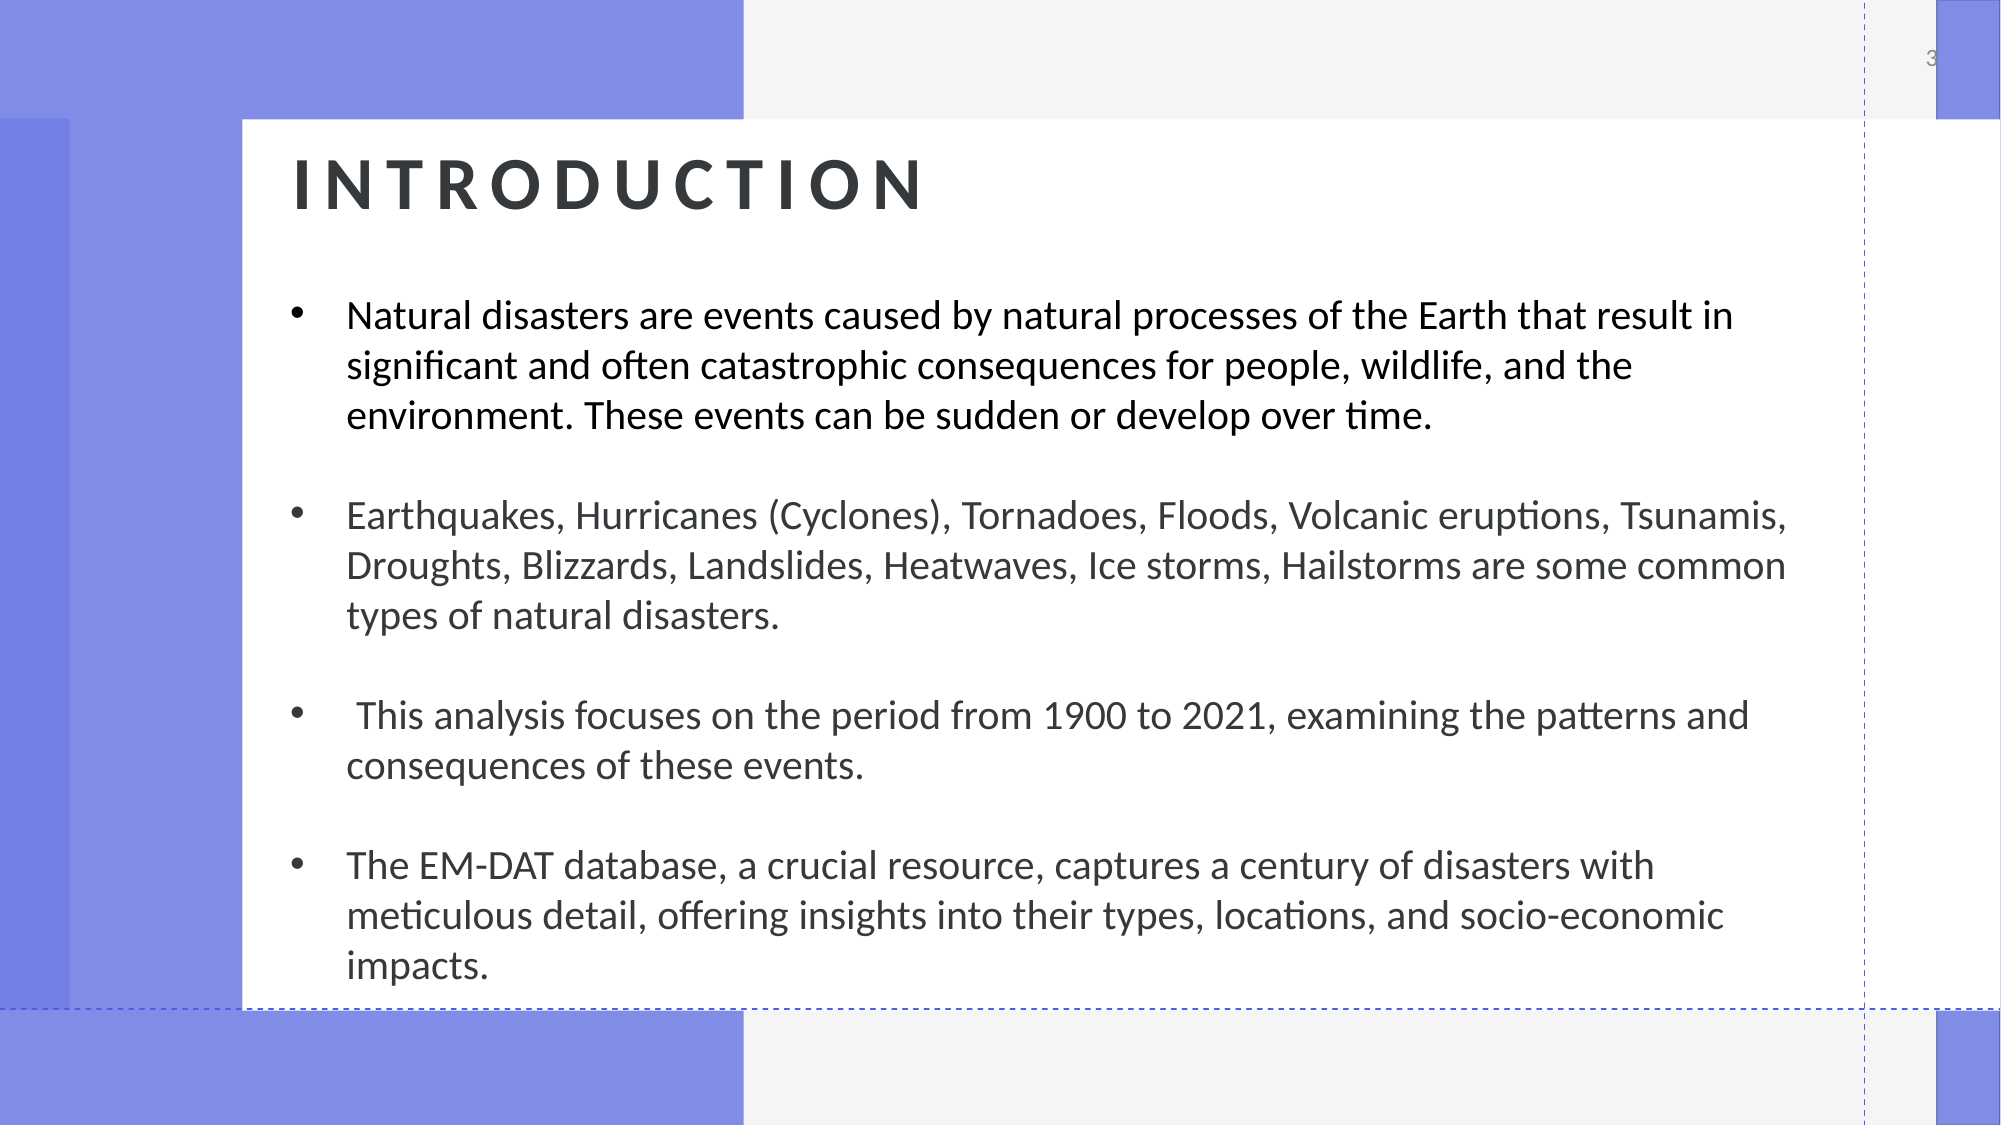

3

# INTRODUCTION
Natural disasters are events caused by natural processes of the Earth that result in significant and often catastrophic consequences for people, wildlife, and the environment. These events can be sudden or develop over time.

Earthquakes, Hurricanes (Cyclones), Tornadoes, Floods, Volcanic eruptions, Tsunamis, Droughts, Blizzards, Landslides, Heatwaves, Ice storms, Hailstorms are some common types of natural disasters.

 This analysis focuses on the period from 1900 to 2021, examining the patterns and consequences of these events.

The EM-DAT database, a crucial resource, captures a century of disasters with meticulous detail, offering insights into their types, locations, and socio-economic impacts.